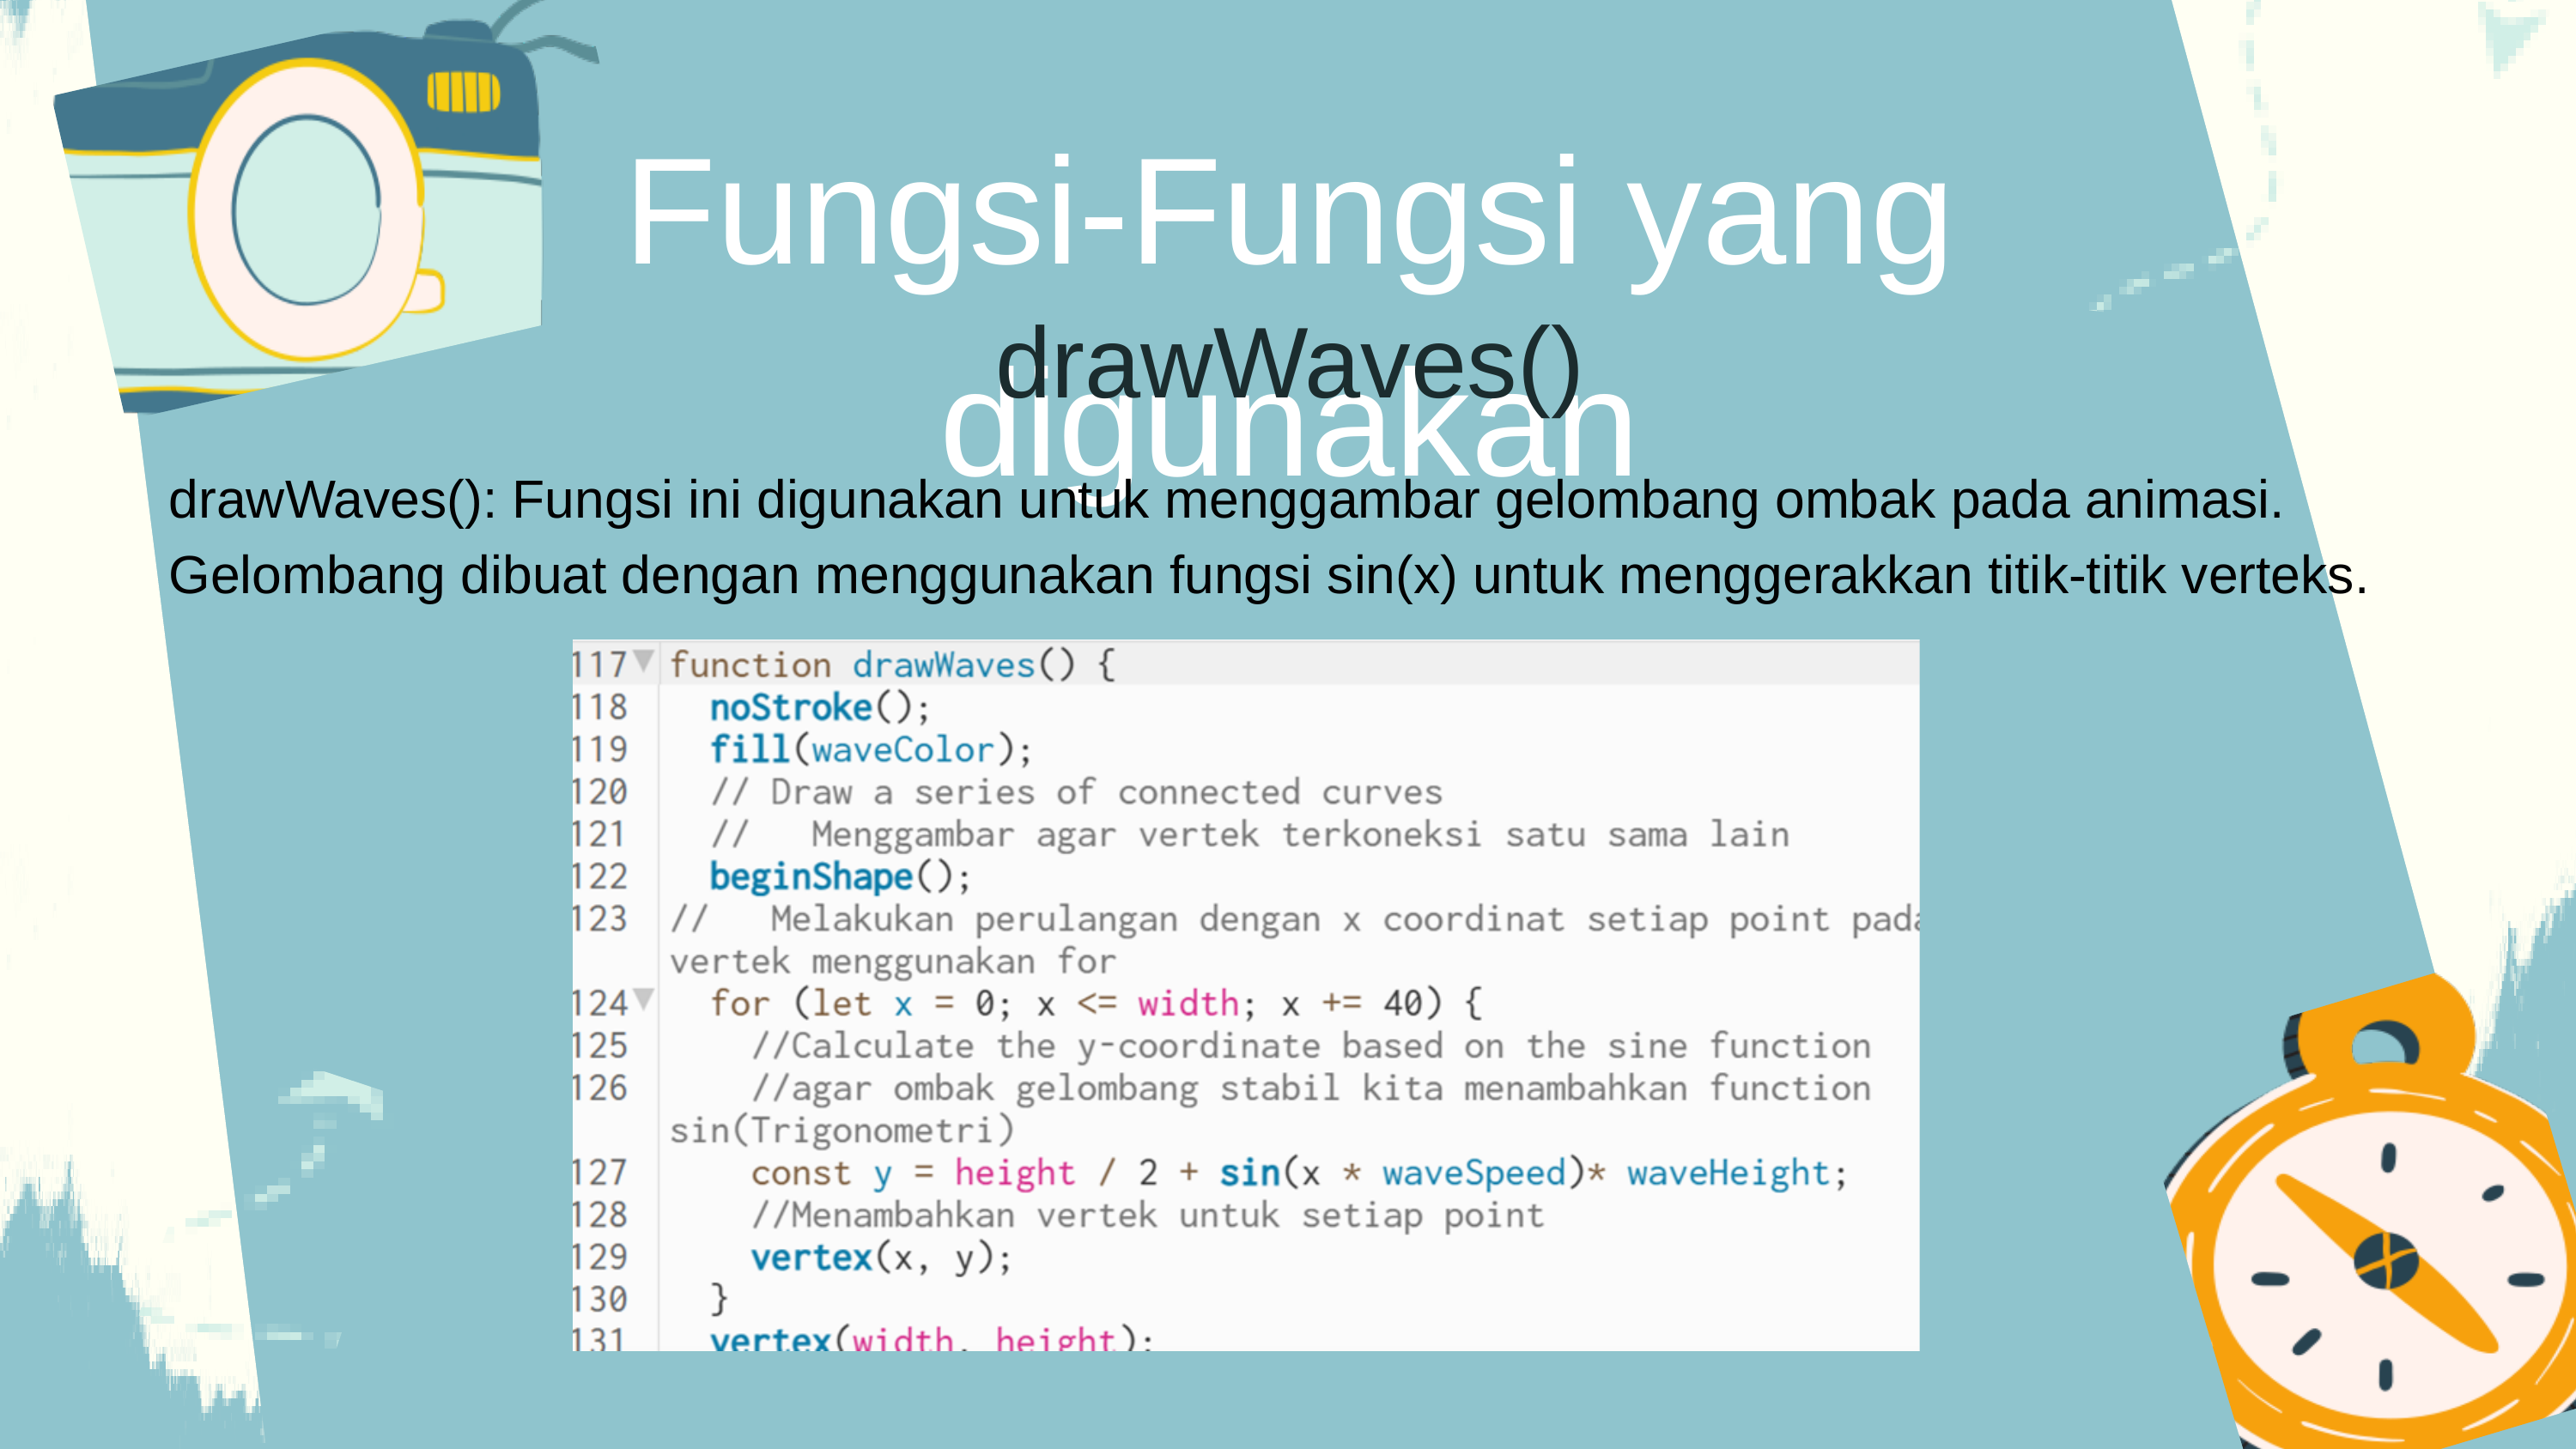

Fungsi-Fungsi yang digunakan

drawWaves()
drawWaves(): Fungsi ini digunakan untuk menggambar gelombang ombak pada animasi. Gelombang dibuat dengan menggunakan fungsi sin(x) untuk menggerakkan titik-titik verteks.